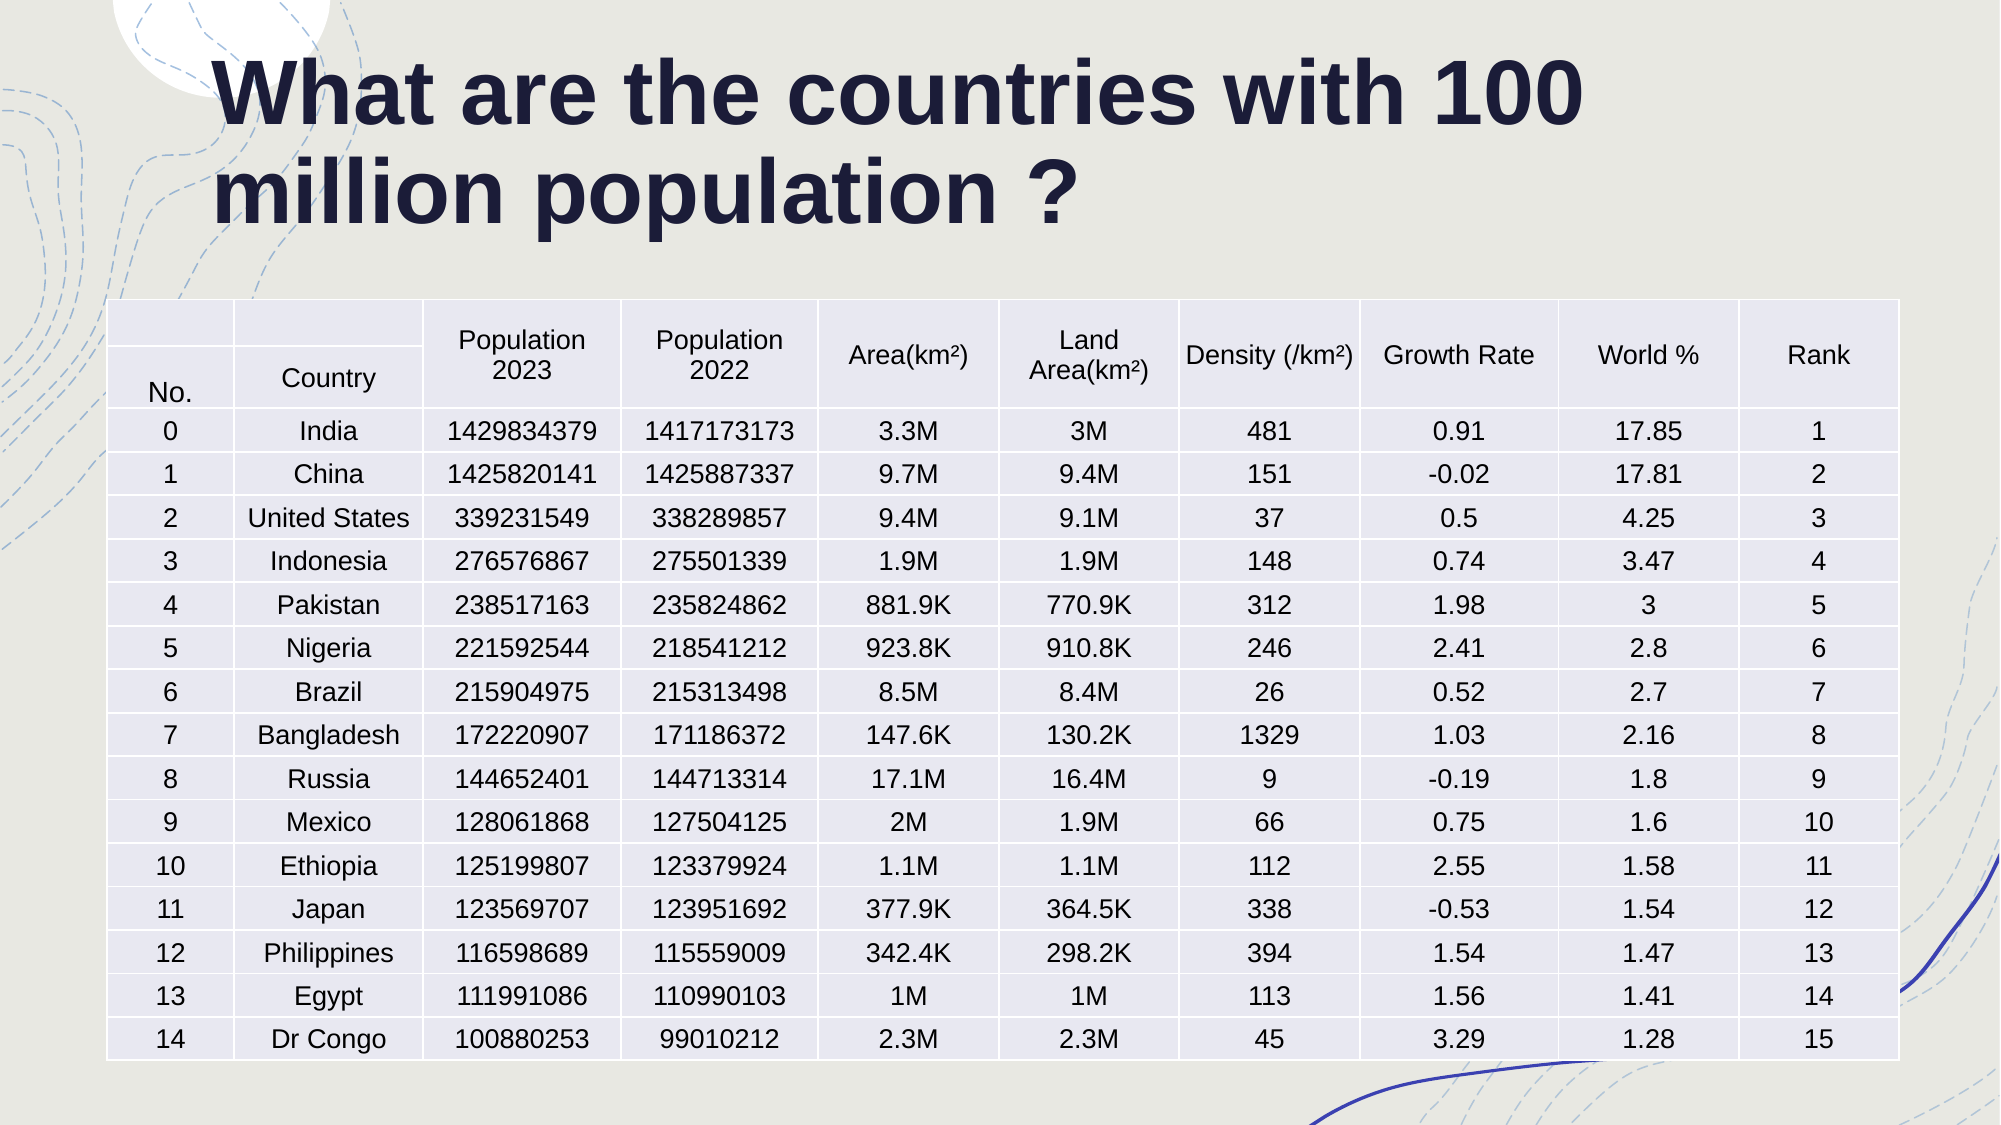

# What are the countries with 100 million population ?
|  |  | Population 2023 | Population 2022 | Area(km²) | Land Area(km²) | Density (/km²) | Growth Rate | World % | Rank |
| --- | --- | --- | --- | --- | --- | --- | --- | --- | --- |
| No. | Country |  |  |  |  |  |  |  |  |
| 0 | India | 1429834379 | 1417173173 | 3.3M | 3M | 481 | 0.91 | 17.85 | 1 |
| 1 | China | 1425820141 | 1425887337 | 9.7M | 9.4M | 151 | -0.02 | 17.81 | 2 |
| 2 | United States | 339231549 | 338289857 | 9.4M | 9.1M | 37 | 0.5 | 4.25 | 3 |
| 3 | Indonesia | 276576867 | 275501339 | 1.9M | 1.9M | 148 | 0.74 | 3.47 | 4 |
| 4 | Pakistan | 238517163 | 235824862 | 881.9K | 770.9K | 312 | 1.98 | 3 | 5 |
| 5 | Nigeria | 221592544 | 218541212 | 923.8K | 910.8K | 246 | 2.41 | 2.8 | 6 |
| 6 | Brazil | 215904975 | 215313498 | 8.5M | 8.4M | 26 | 0.52 | 2.7 | 7 |
| 7 | Bangladesh | 172220907 | 171186372 | 147.6K | 130.2K | 1329 | 1.03 | 2.16 | 8 |
| 8 | Russia | 144652401 | 144713314 | 17.1M | 16.4M | 9 | -0.19 | 1.8 | 9 |
| 9 | Mexico | 128061868 | 127504125 | 2M | 1.9M | 66 | 0.75 | 1.6 | 10 |
| 10 | Ethiopia | 125199807 | 123379924 | 1.1M | 1.1M | 112 | 2.55 | 1.58 | 11 |
| 11 | Japan | 123569707 | 123951692 | 377.9K | 364.5K | 338 | -0.53 | 1.54 | 12 |
| 12 | Philippines | 116598689 | 115559009 | 342.4K | 298.2K | 394 | 1.54 | 1.47 | 13 |
| 13 | Egypt | 111991086 | 110990103 | 1M | 1M | 113 | 1.56 | 1.41 | 14 |
| 14 | Dr Congo | 100880253 | 99010212 | 2.3M | 2.3M | 45 | 3.29 | 1.28 | 15 |